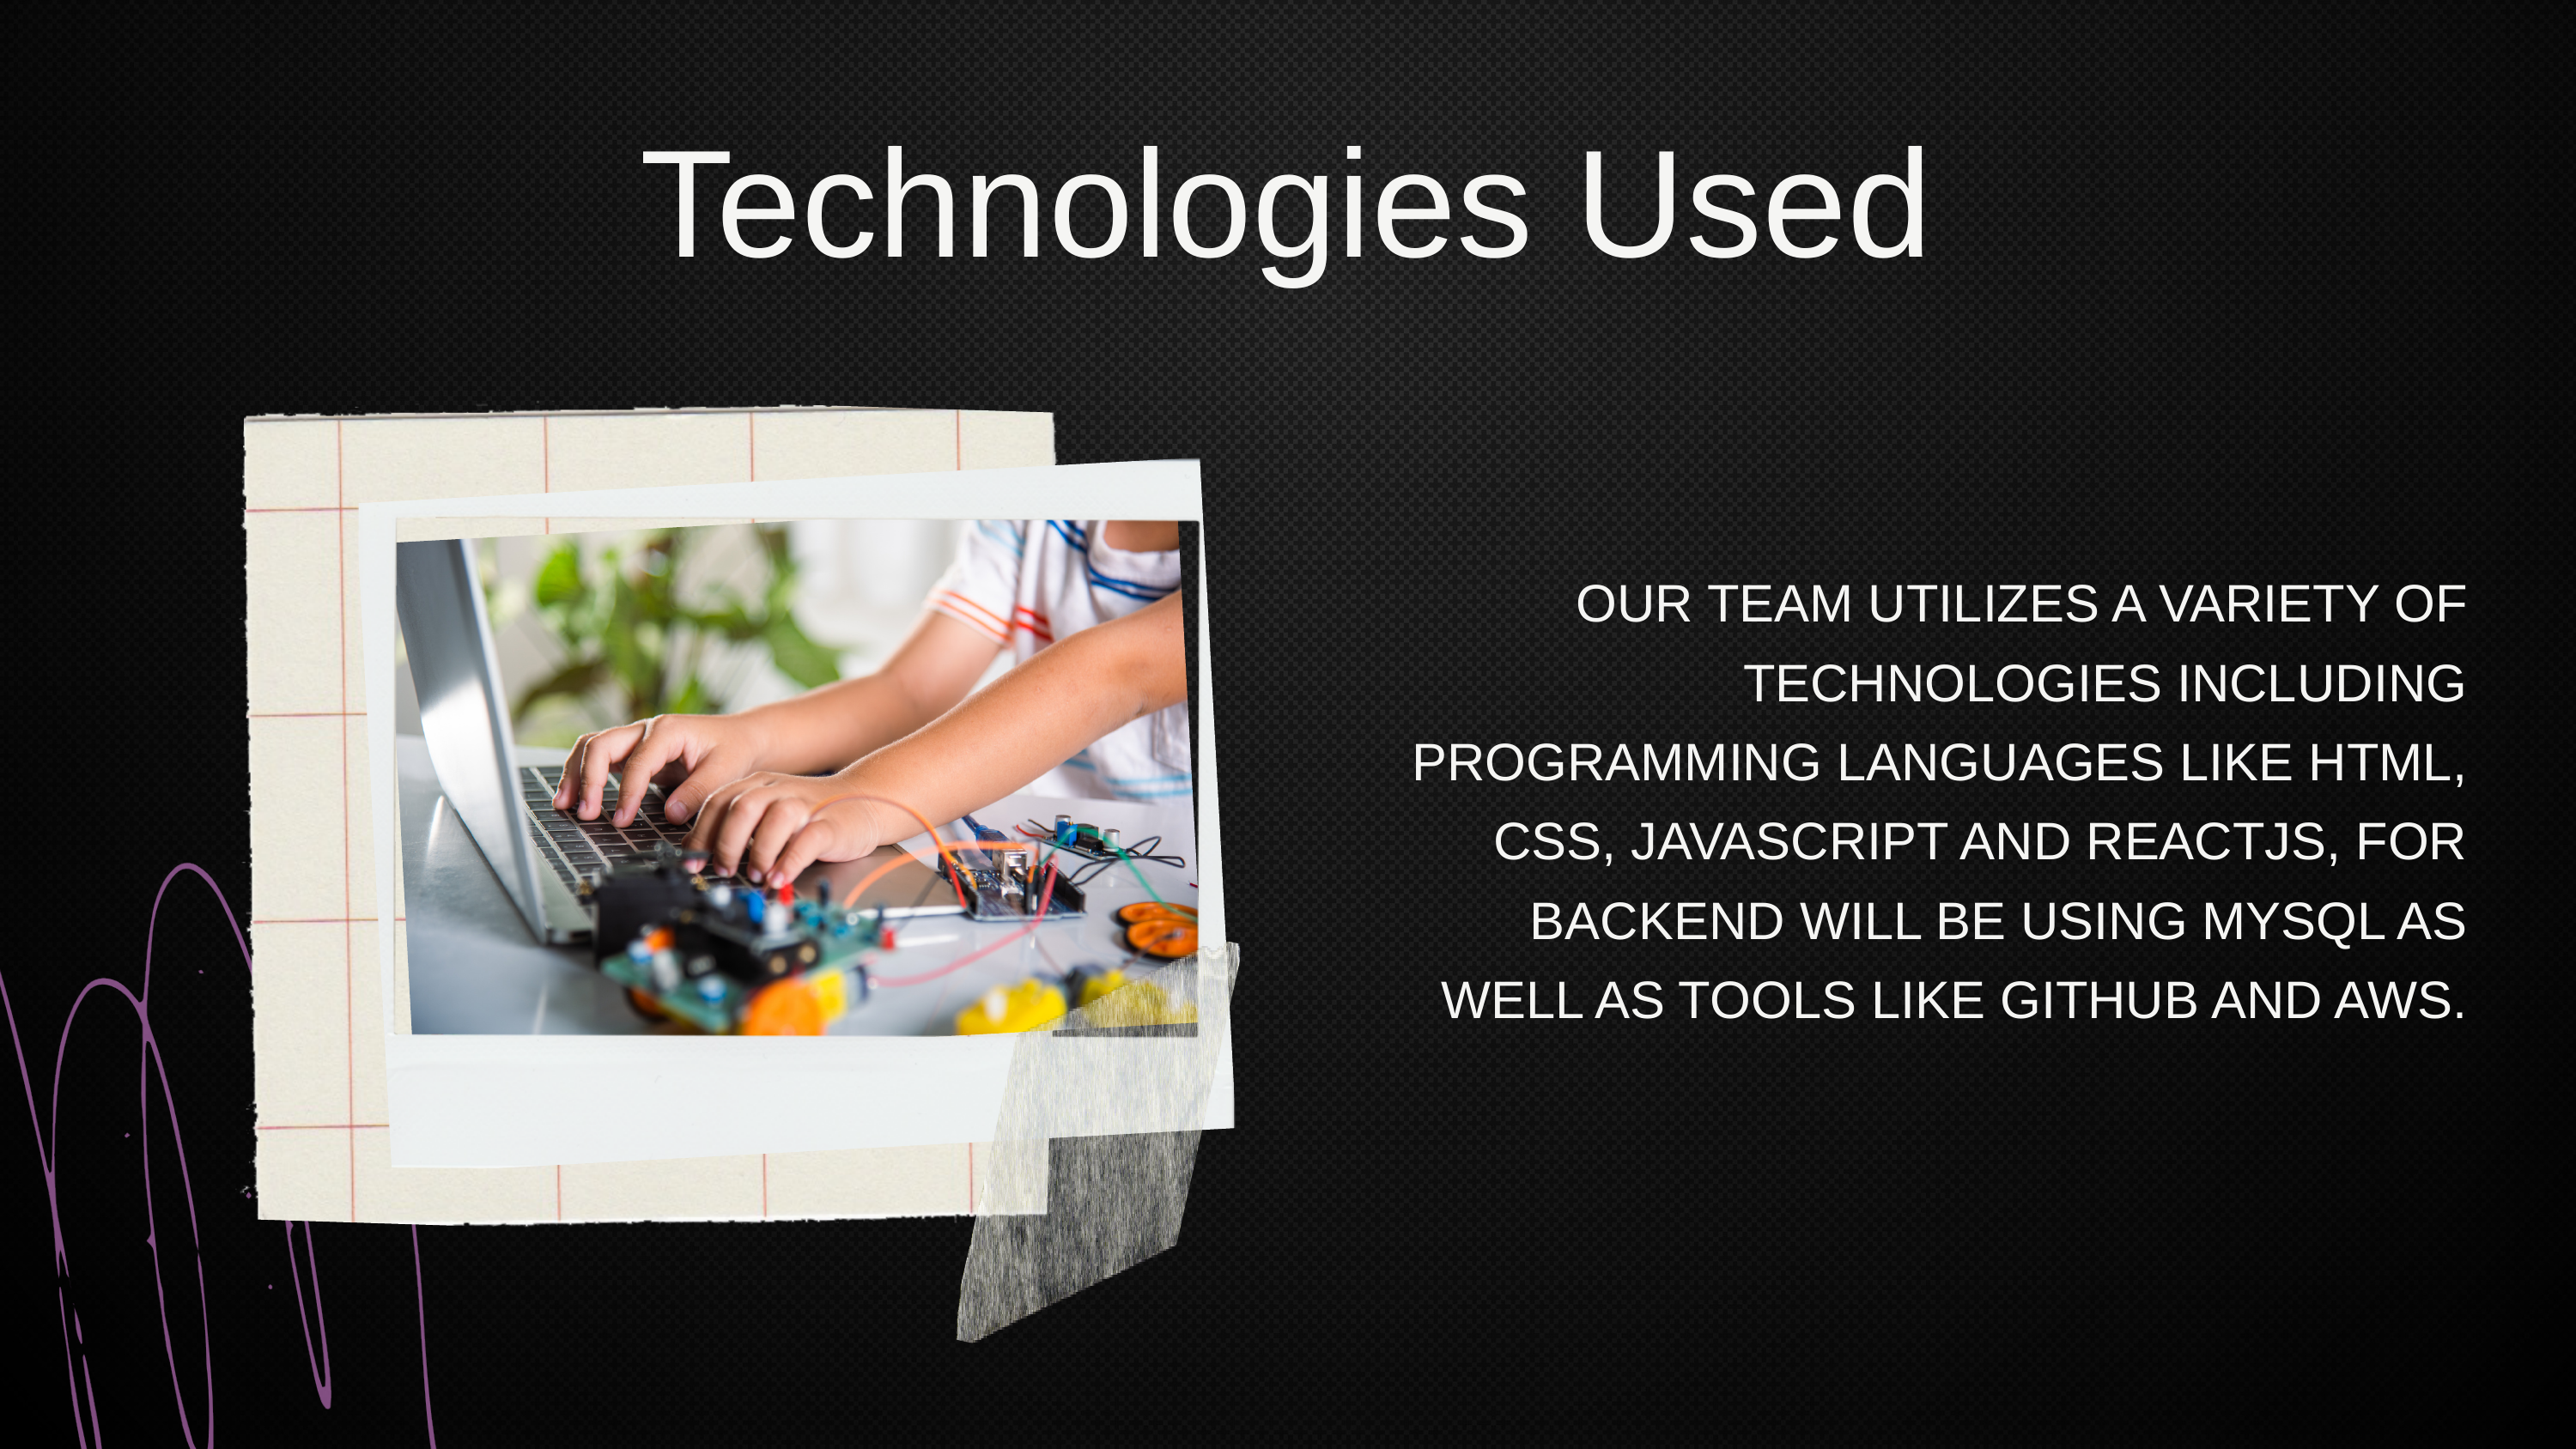

Technologies Used

OUR TEAM UTILIZES A VARIETY OF TECHNOLOGIES INCLUDING PROGRAMMING LANGUAGES LIKE HTML, CSS, JAVASCRIPT AND REACTJS, FOR BACKEND WILL BE USING MYSQL AS WELL AS TOOLS LIKE GITHUB AND AWS.